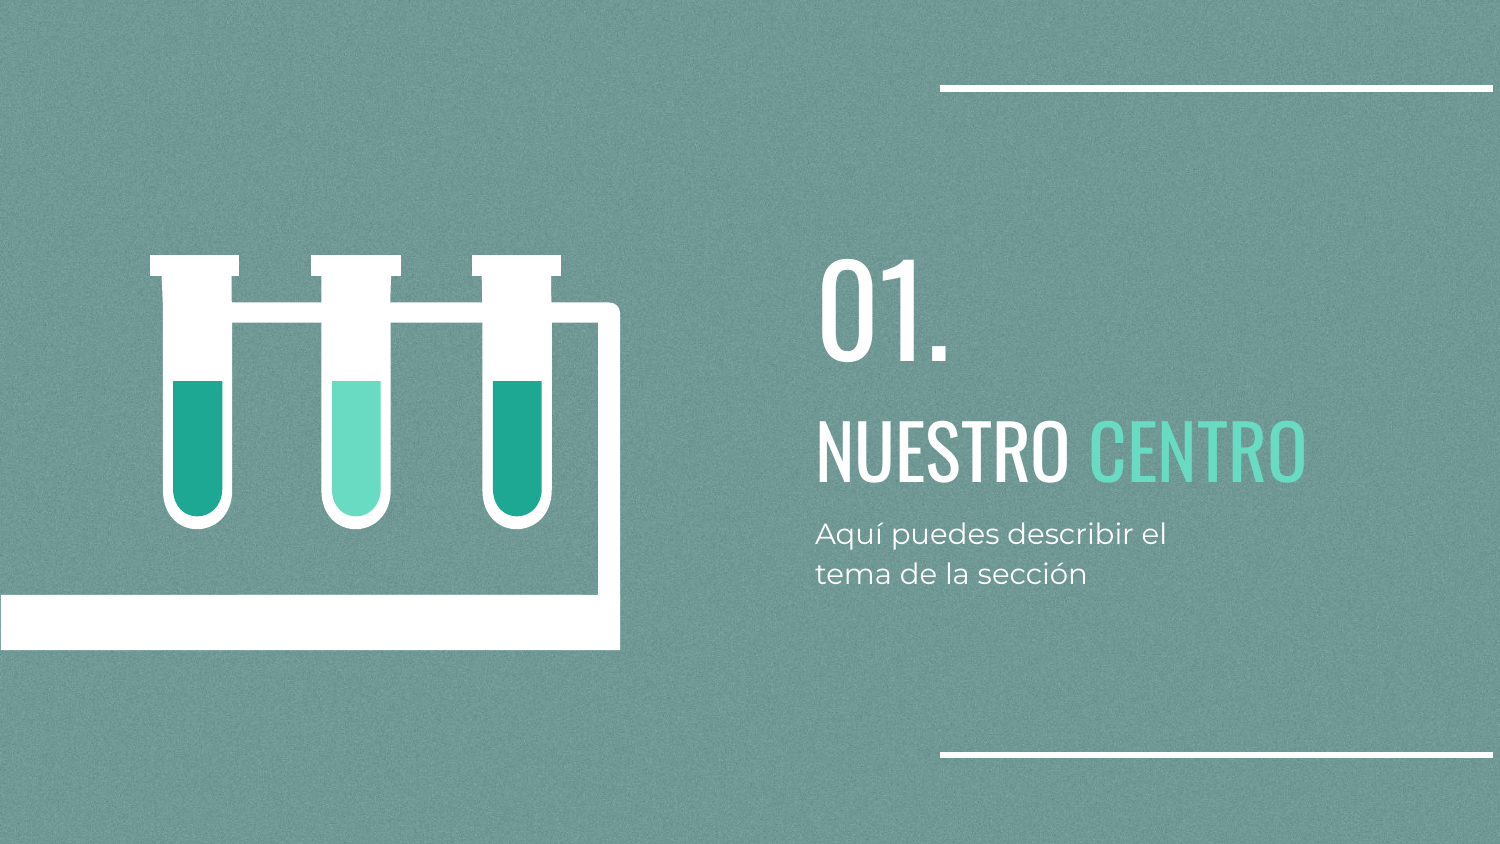

01.

# NUESTRO CENTRO
Aquí puedes describir el tema de la sección